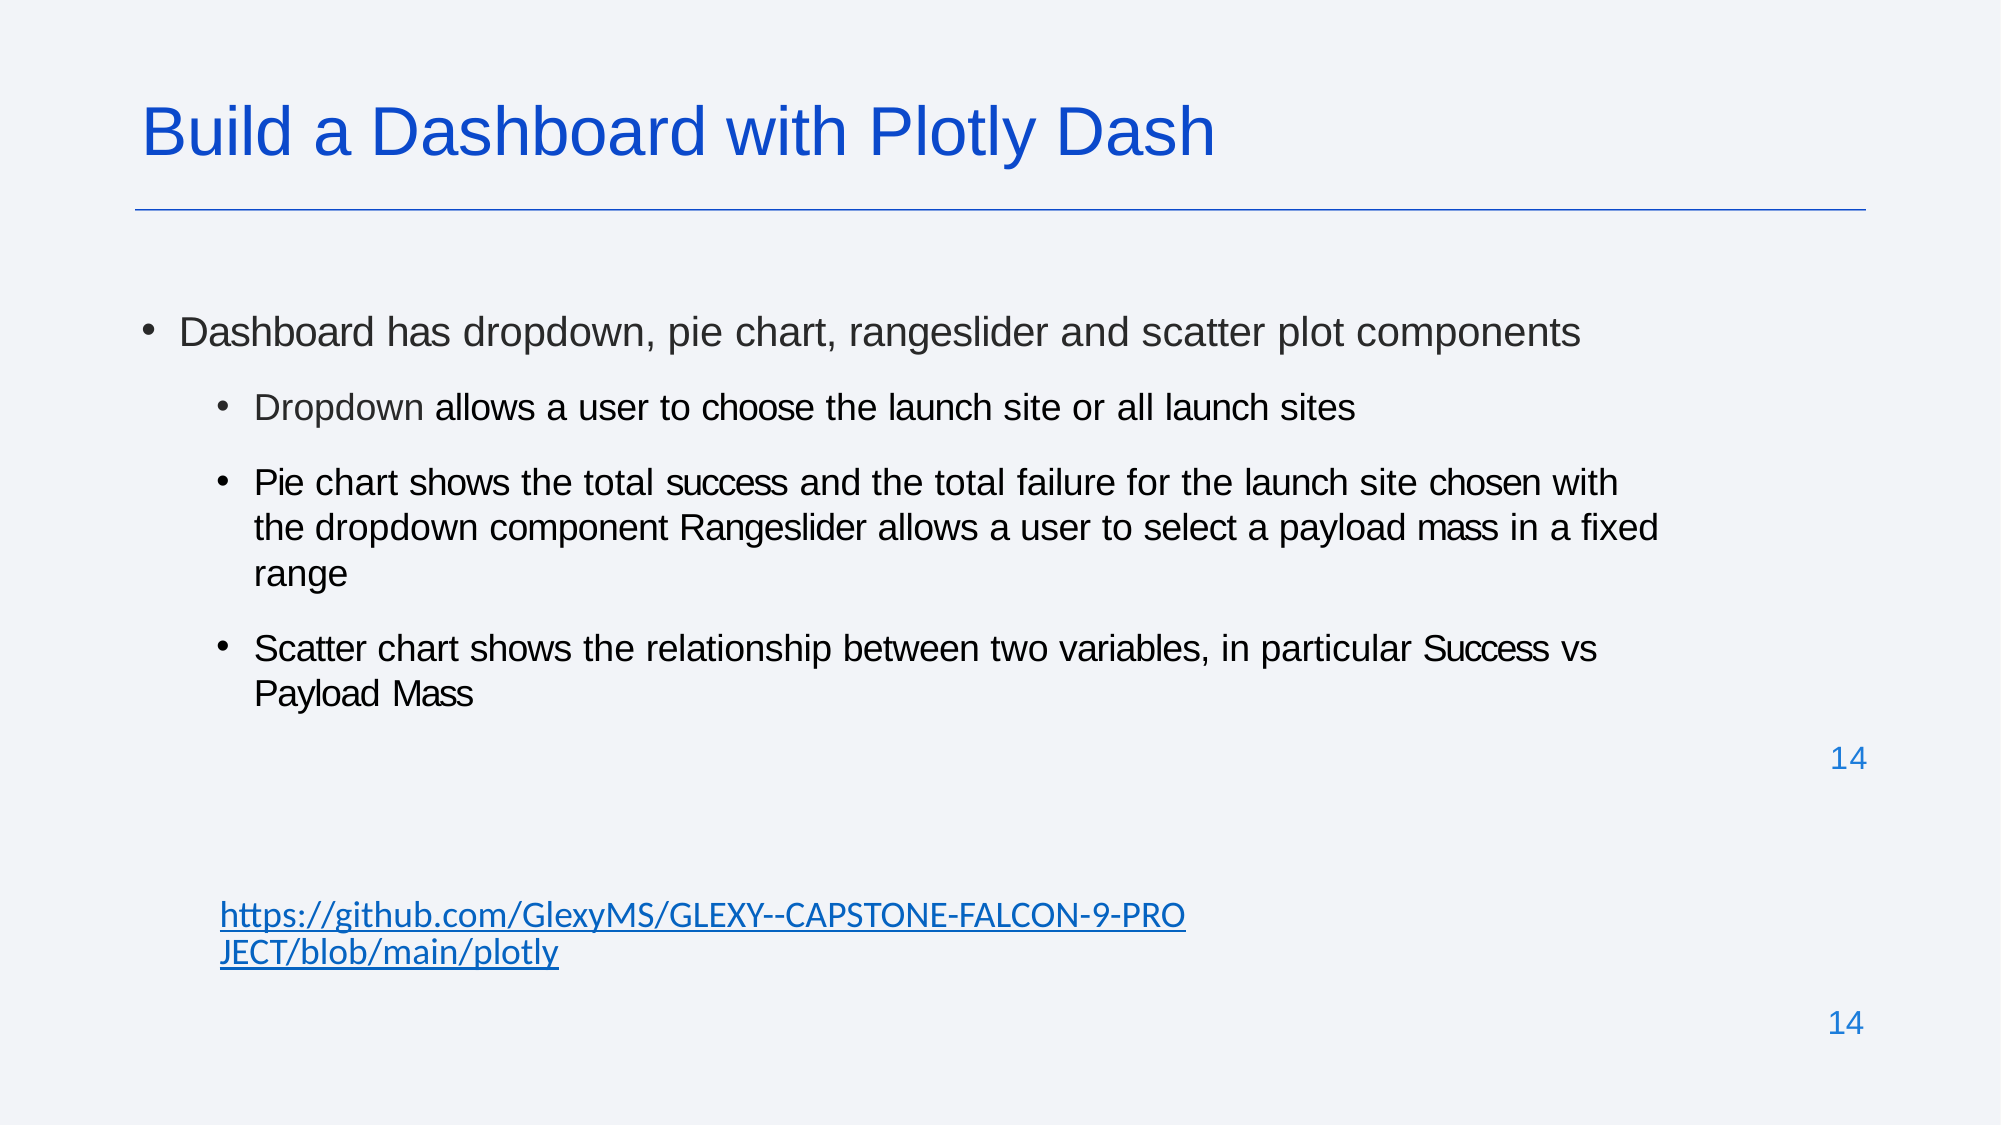

Build a Dashboard with Plotly Dash
Dashboard has dropdown, pie chart, rangeslider and scatter plot components
Dropdown allows a user to choose the launch site or all launch sites
Pie chart shows the total success and the total failure for the launch site chosen with the dropdown component Rangeslider allows a user to select a payload mass in a fixed range
Scatter chart shows the relationship between two variables, in particular Success vs Payload Mass
14
https://github.com/GlexyMS/GLEXY--CAPSTONE-FALCON-9-PROJECT/blob/main/plotly
14